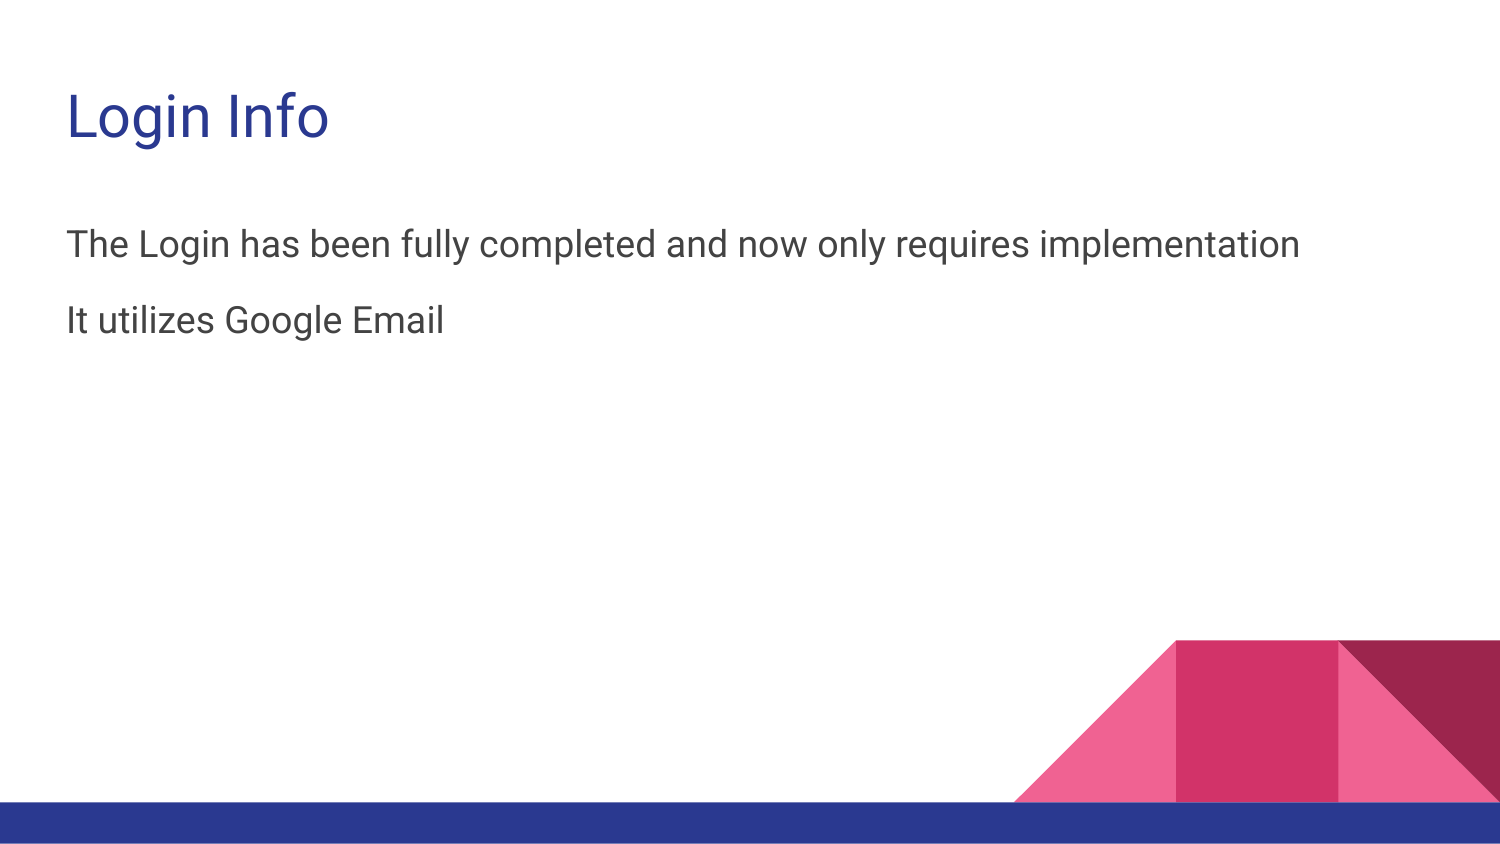

# Login Info
The Login has been fully completed and now only requires implementation
It utilizes Google Email